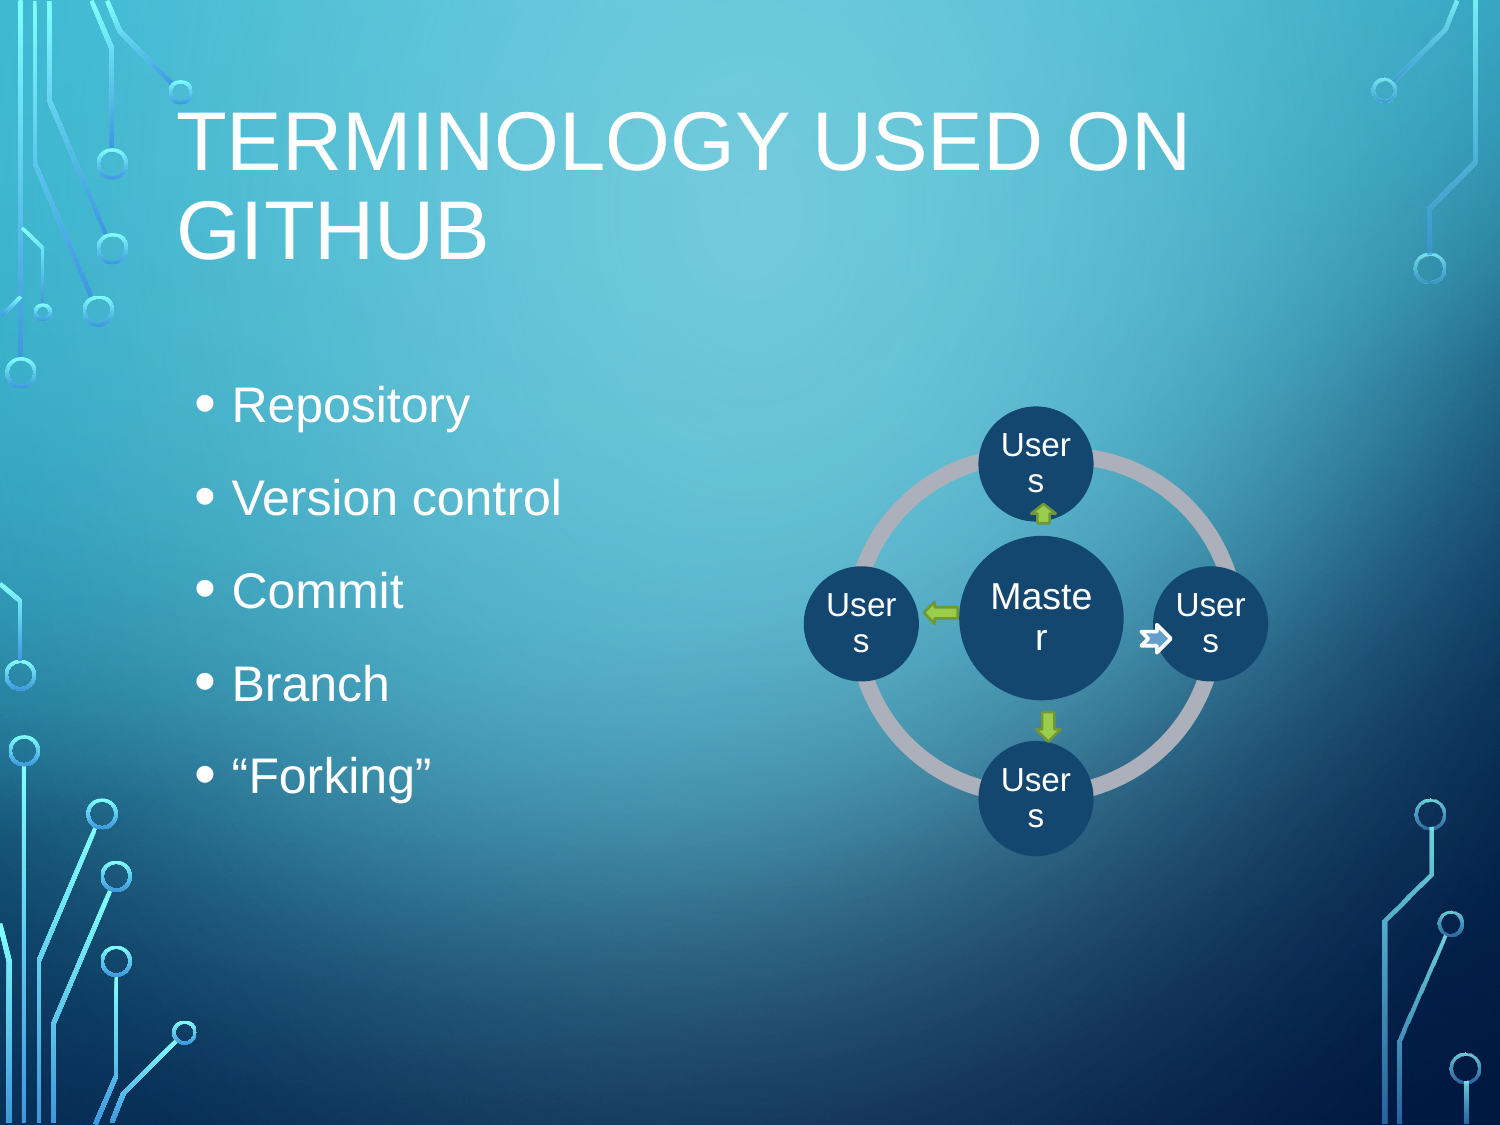

# Terminology used on GitHub
Repository
Version control
Commit
Branch
“Forking”
Master
Users
Users
Users
Users